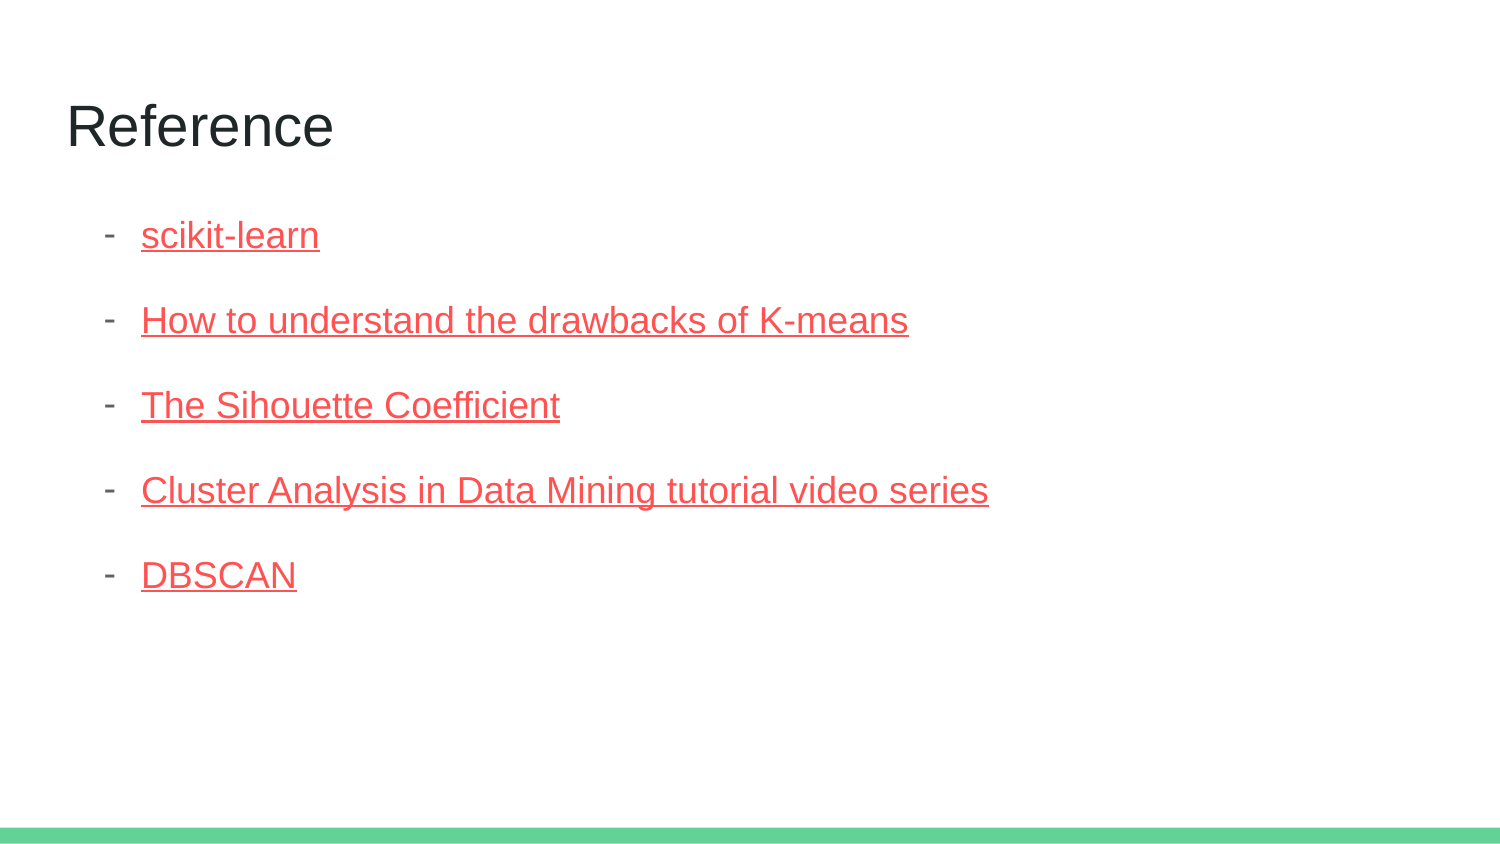

# Reference
scikit-learn
How to understand the drawbacks of K-means
The Sihouette Coefficient
Cluster Analysis in Data Mining tutorial video series
DBSCAN